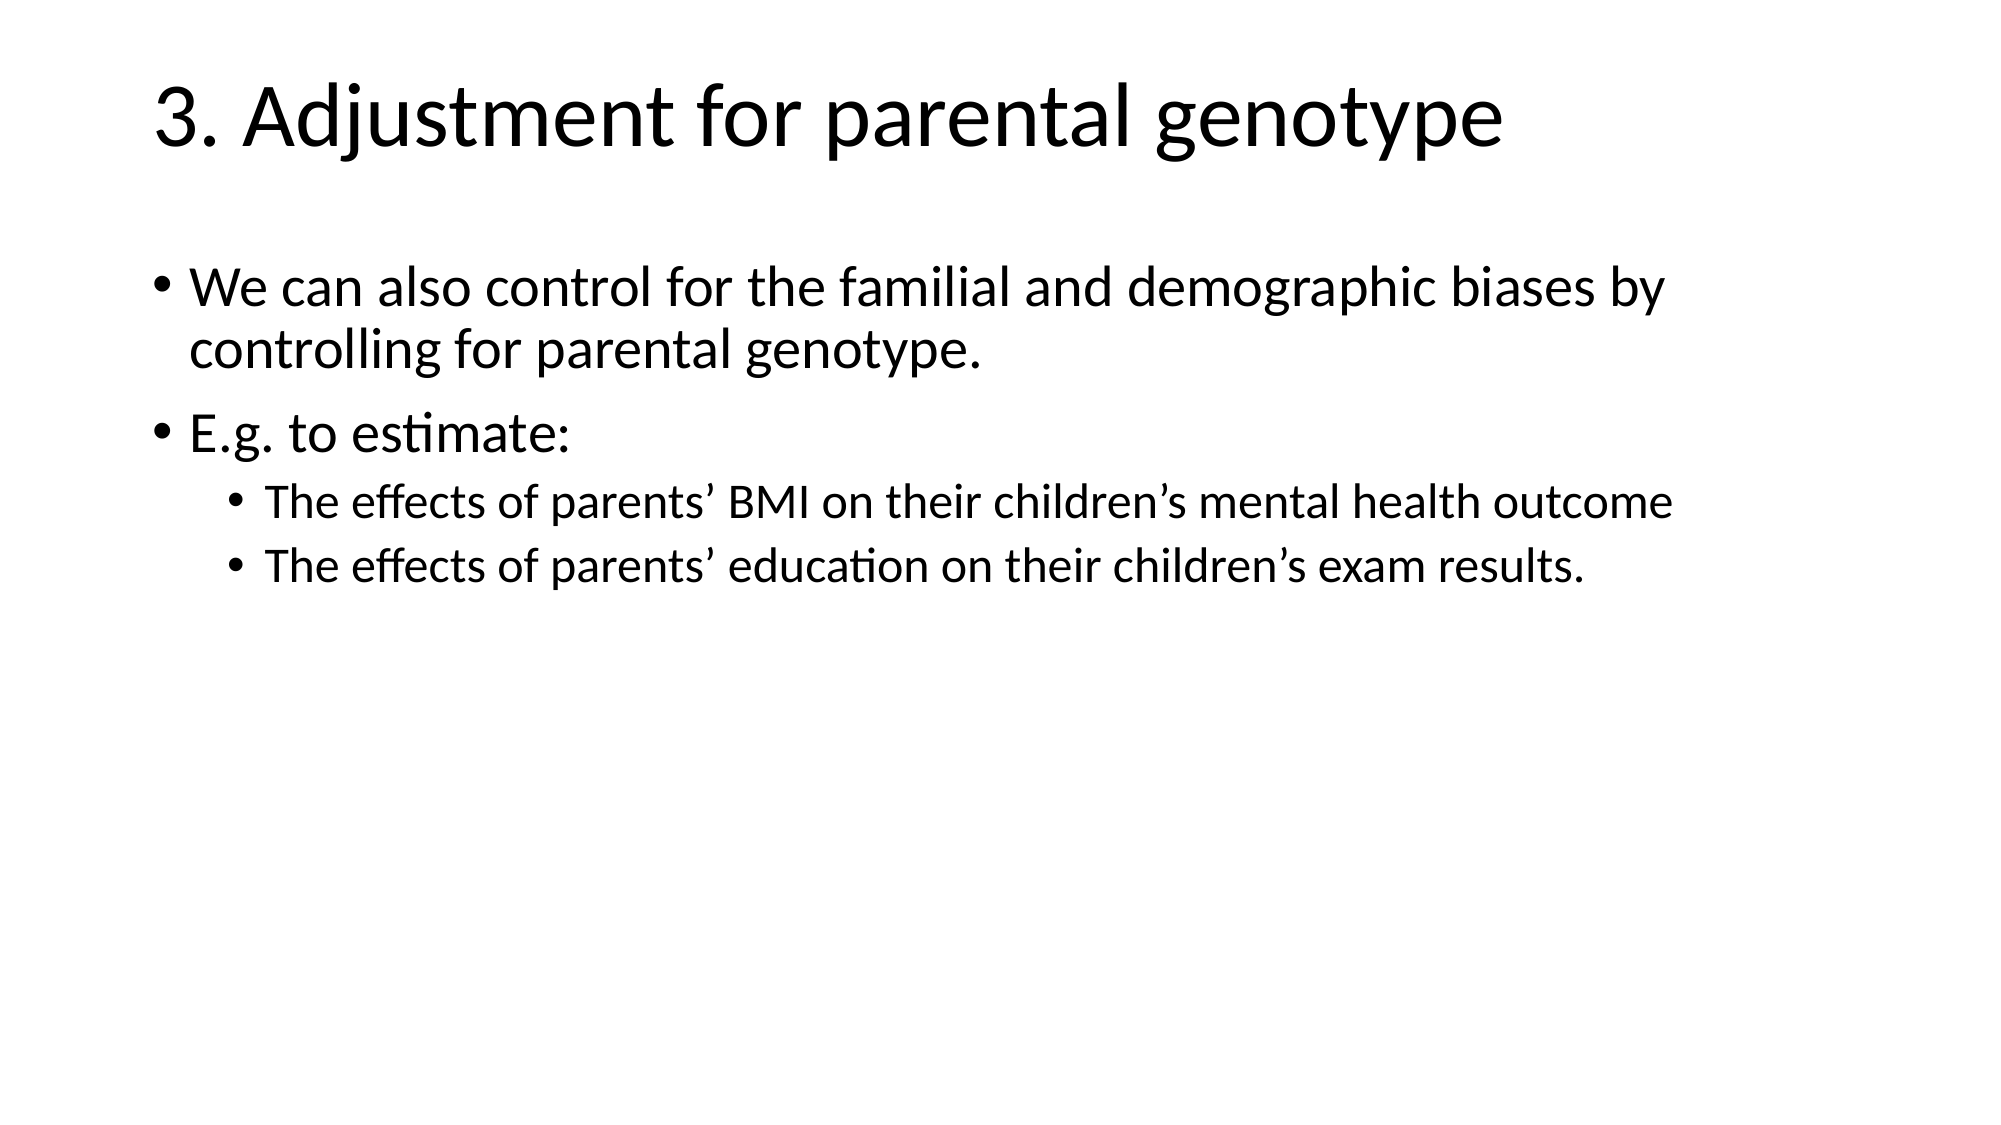

3. Adjustment for parental genotype
We can also control for the familial and demographic biases by controlling for parental genotype.
E.g. to estimate:
The effects of parents’ BMI on their children’s mental health outcome
The effects of parents’ education on their children’s exam results.